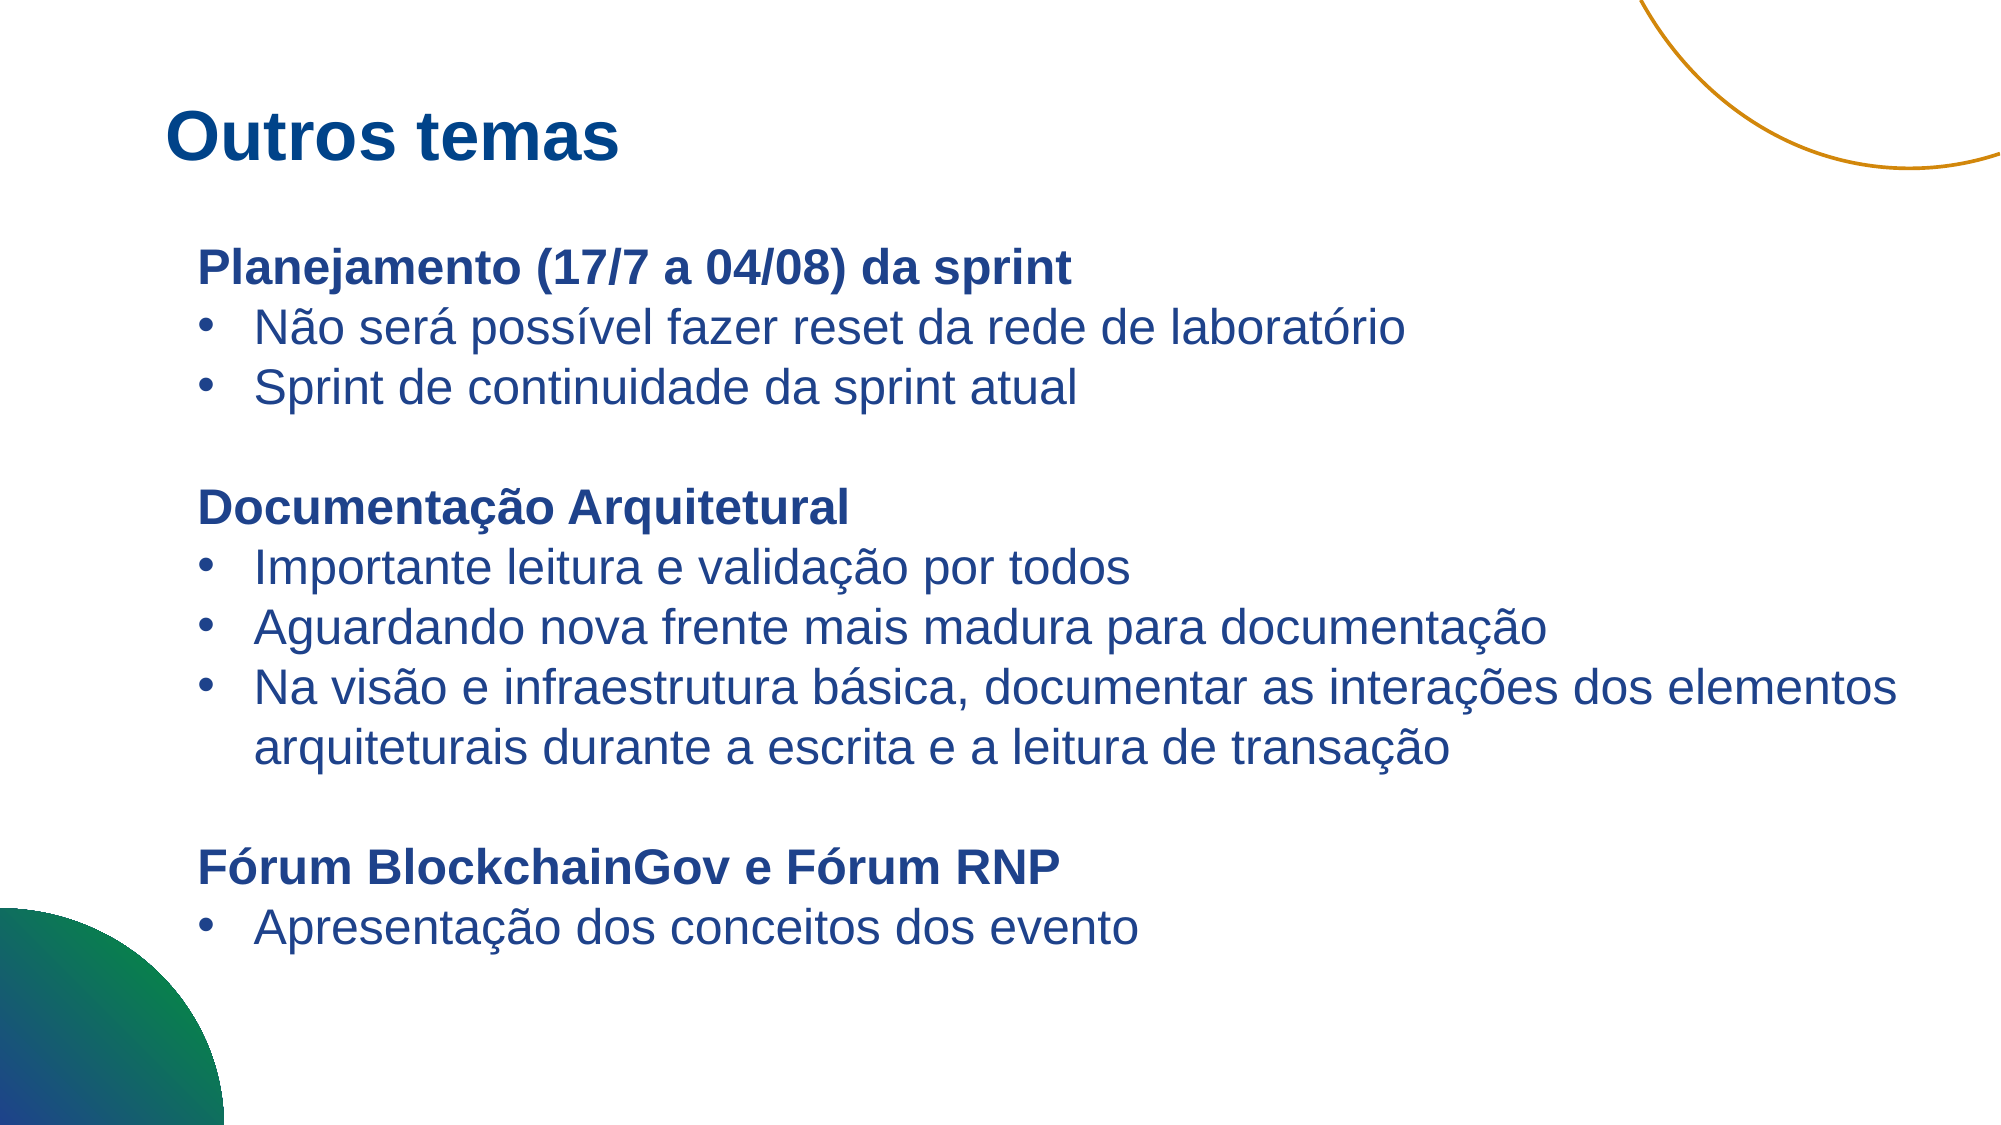

Outros temas
Planejamento (17/7 a 04/08) da sprint
Não será possível fazer reset da rede de laboratório
Sprint de continuidade da sprint atual

Documentação Arquitetural
Importante leitura e validação por todos
Aguardando nova frente mais madura para documentação
Na visão e infraestrutura básica, documentar as interações dos elementos arquiteturais durante a escrita e a leitura de transação

Fórum BlockchainGov e Fórum RNP
Apresentação dos conceitos dos evento